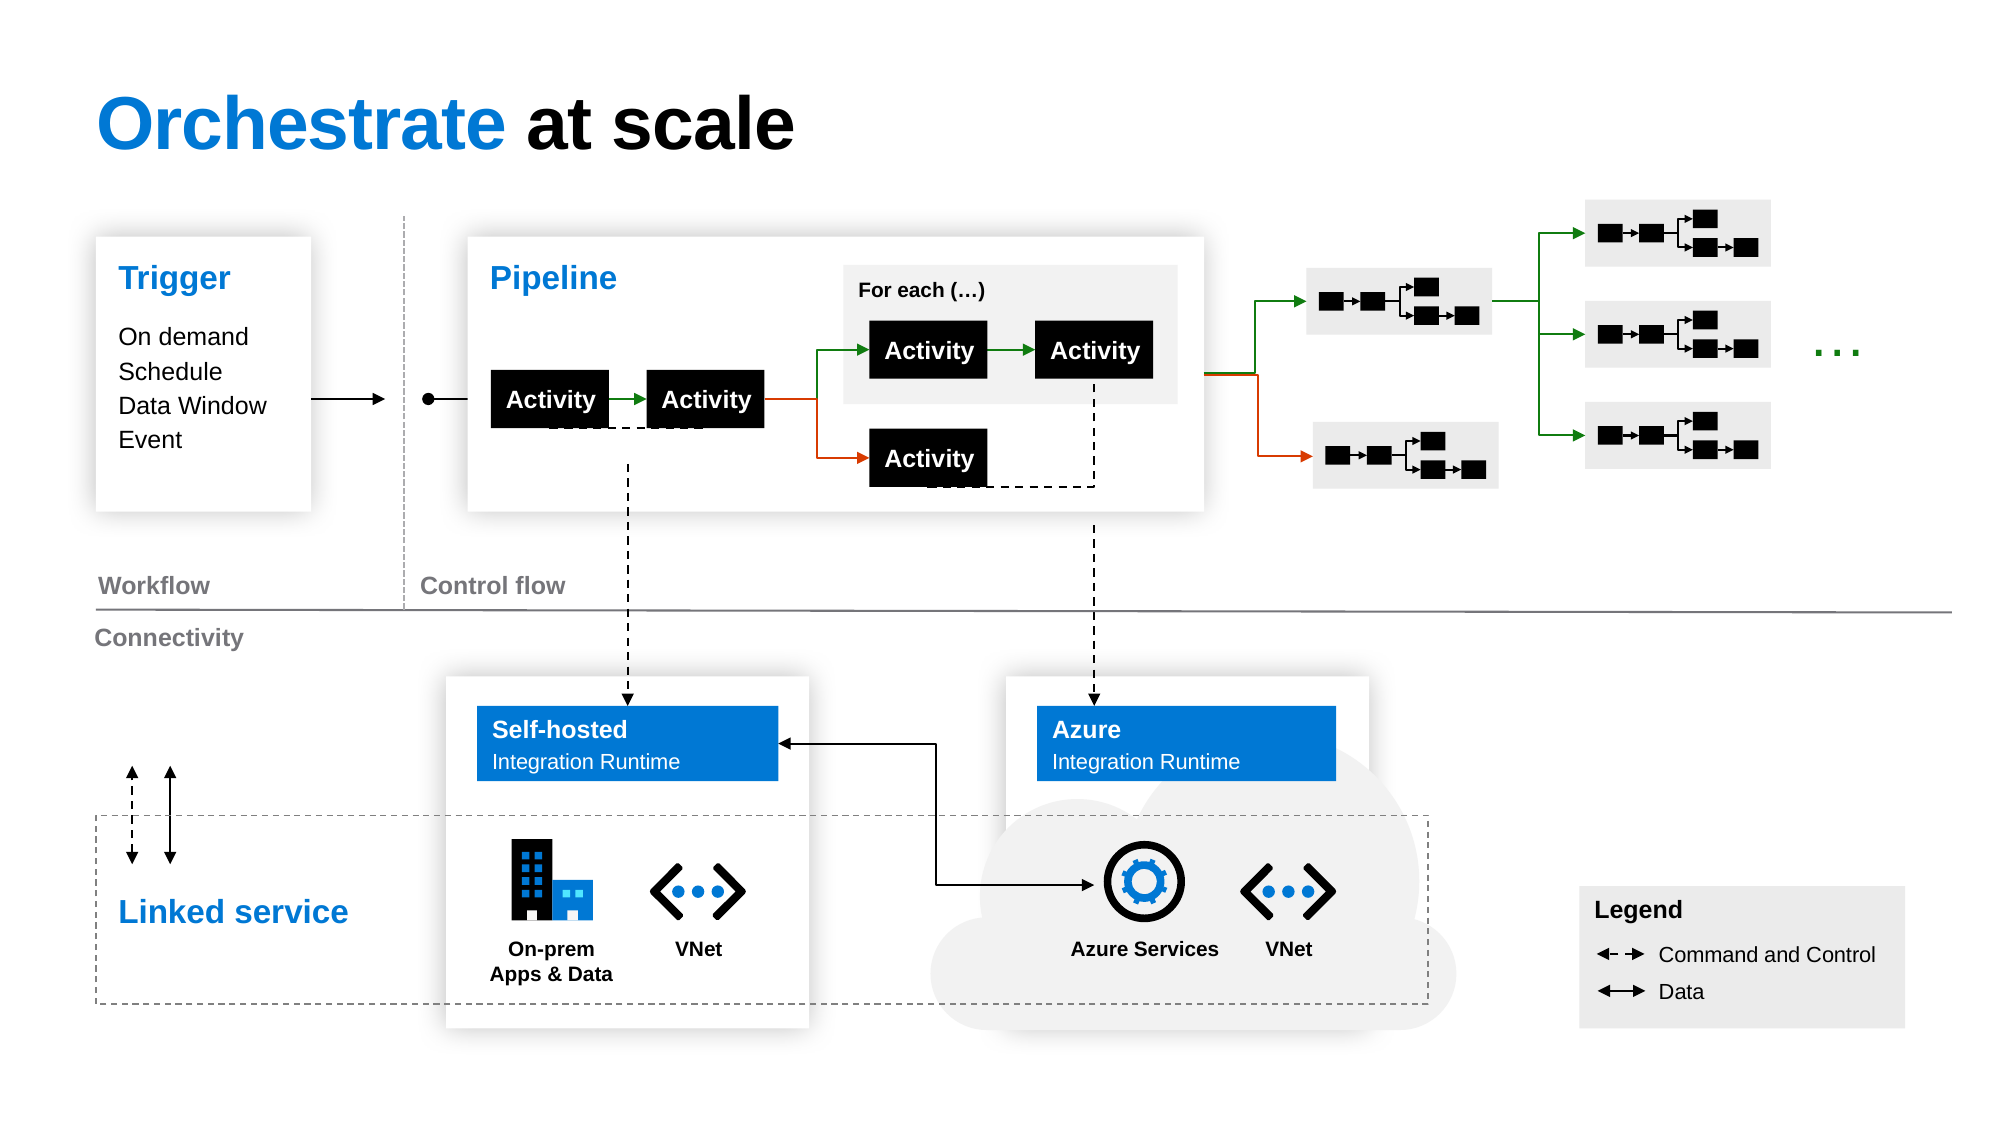

# Orchestrate at scale

Trigger
On demand
Schedule
Data Window
Event
Pipeline
For each (…)

…

Activity
Activity
Activity
Activity

Activity
Workflow
Control flow
Connectivity

Self-hosted
Integration Runtime
Azure
Integration Runtime

Linked service

Legend
On-prem
Apps & Data
VNet
Azure Services
VNet
Command and Control
Data